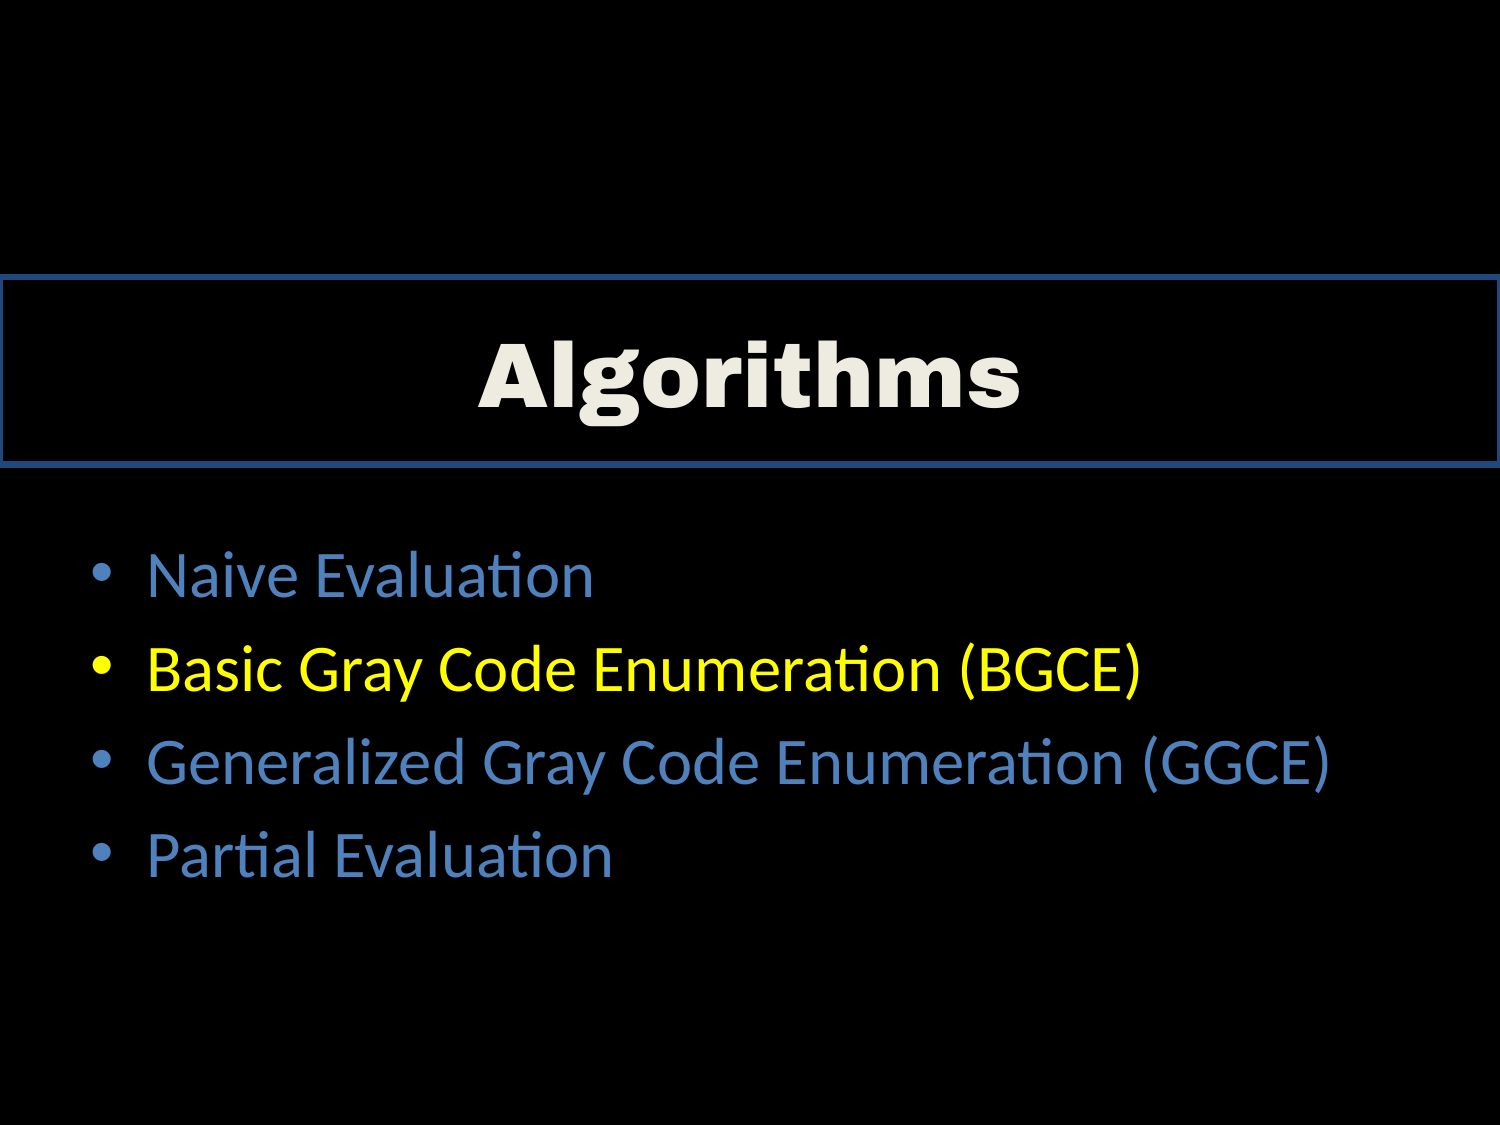

# Algorithms
Naive Evaluation
Basic Gray Code Enumeration (BGCE)
Generalized Gray Code Enumeration (GGCE)
Partial Evaluation